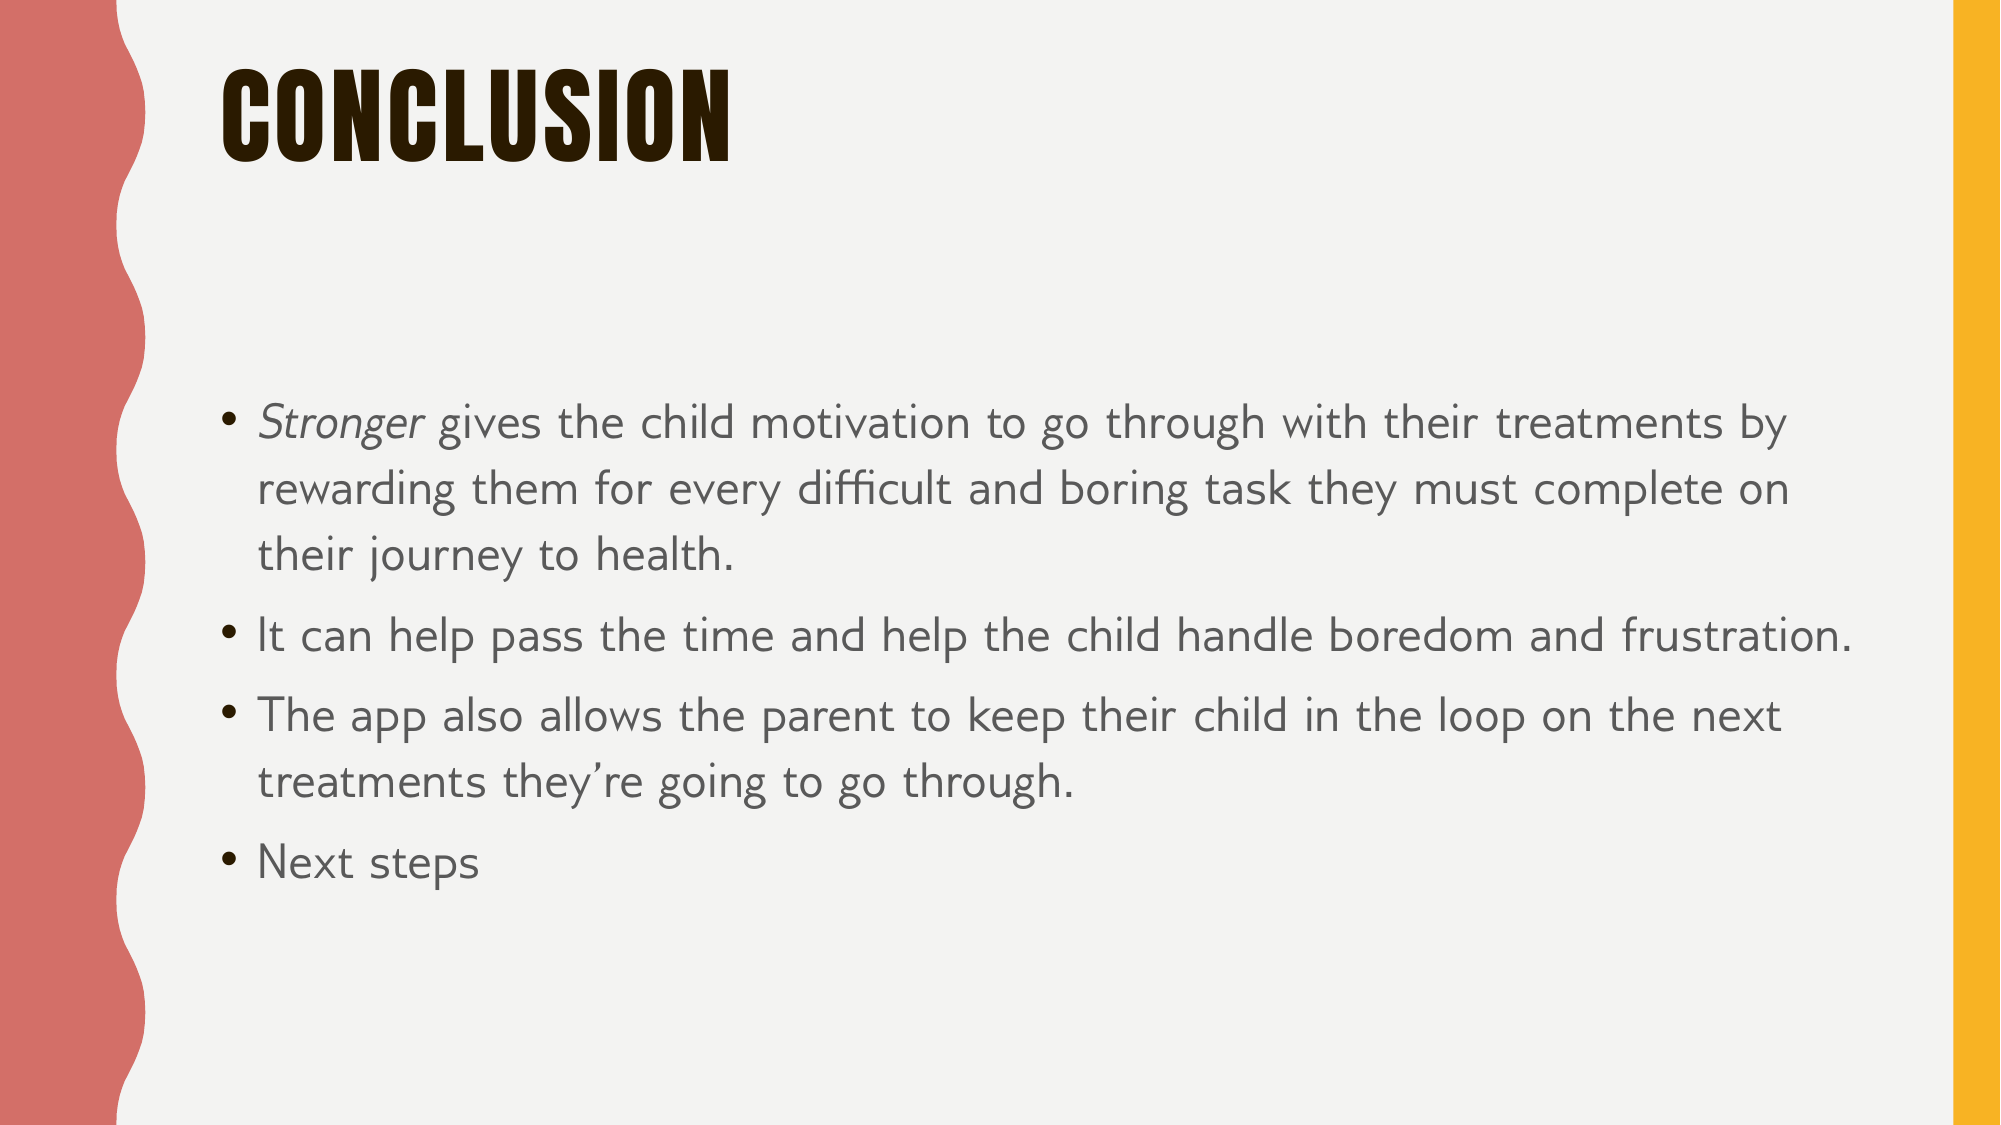

# Conclusion
Stronger gives the child motivation to go through with their treatments by rewarding them for every difficult and boring task they must complete on their journey to health.
It can help pass the time and help the child handle boredom and frustration.
The app also allows the parent to keep their child in the loop on the next treatments they’re going to go through.
Next steps